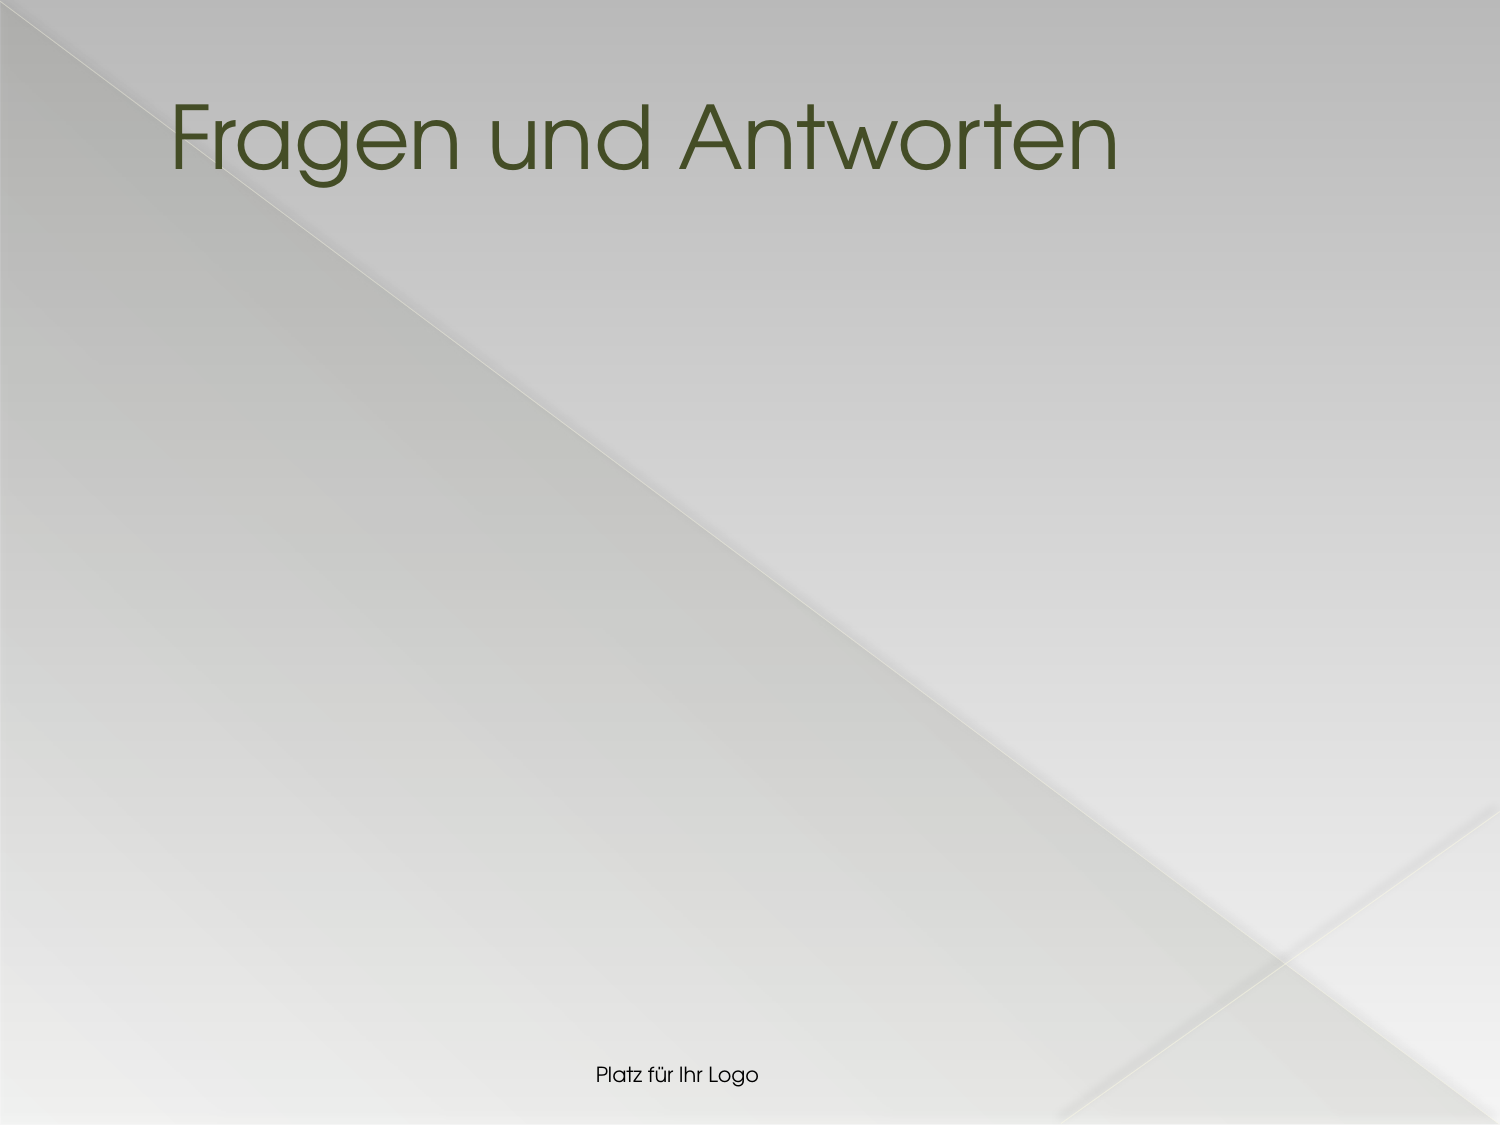

# Fragen und Antworten

Platz für Ihr Logo